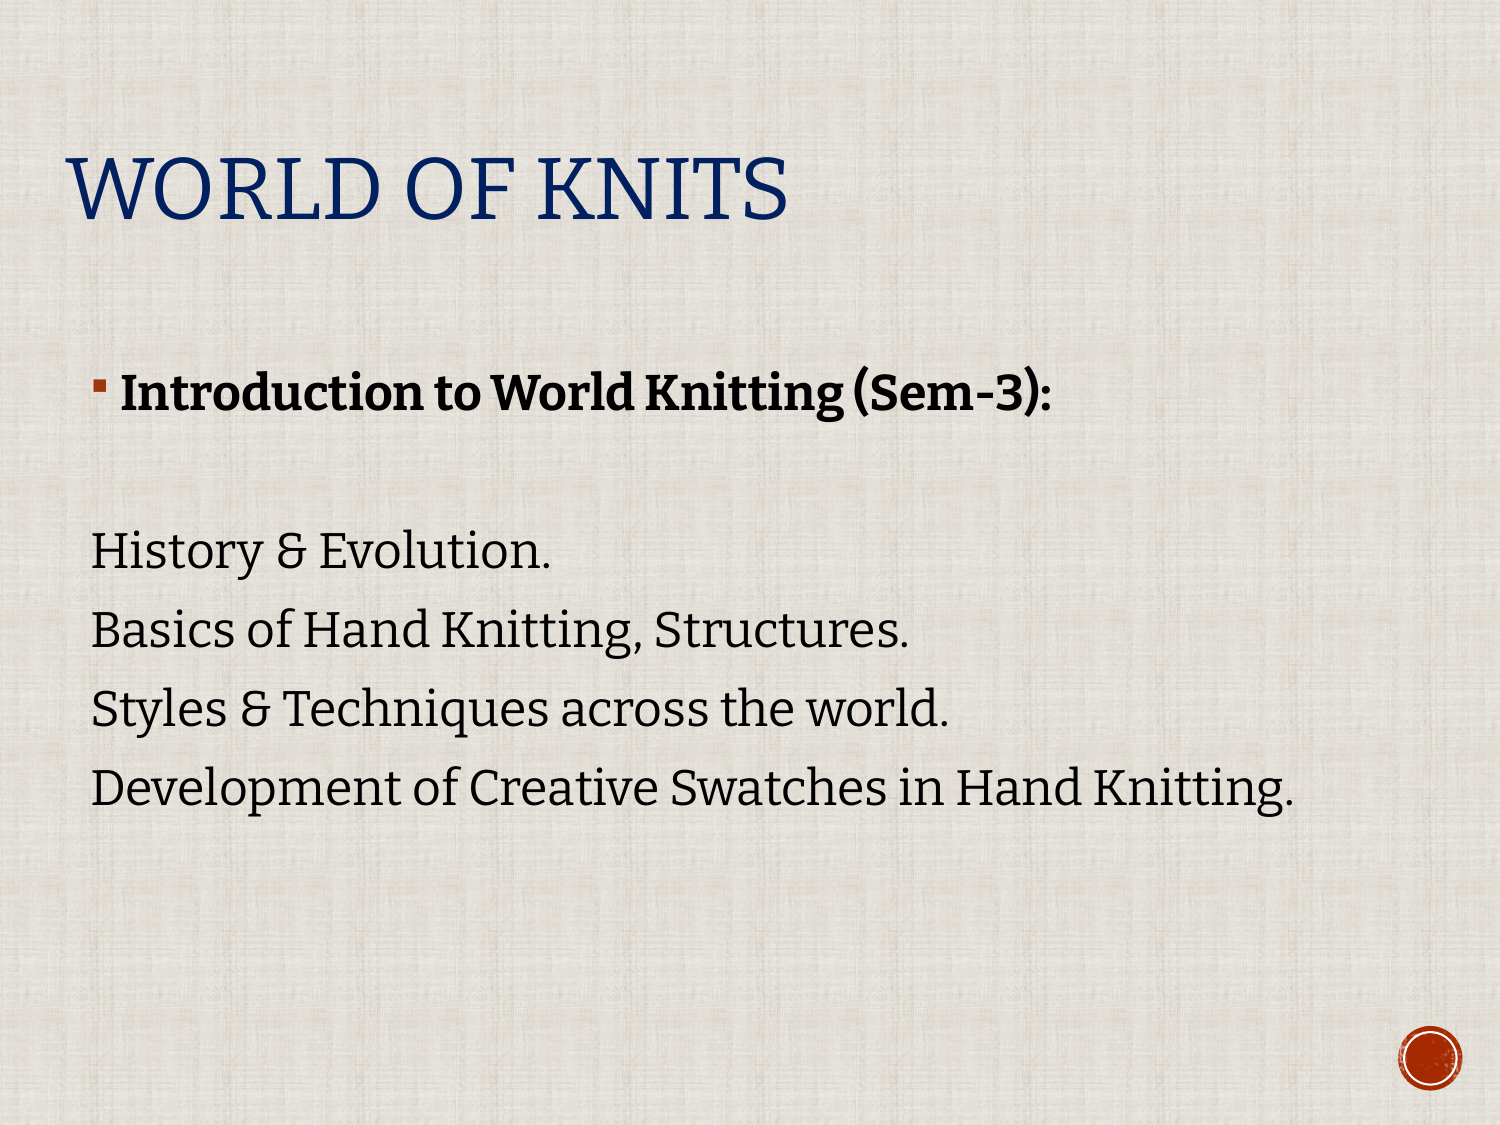

# World of Knits
Introduction to World Knitting (Sem-3):

History & Evolution.
Basics of Hand Knitting, Structures.
Styles & Techniques across the world.
Development of Creative Swatches in Hand Knitting.